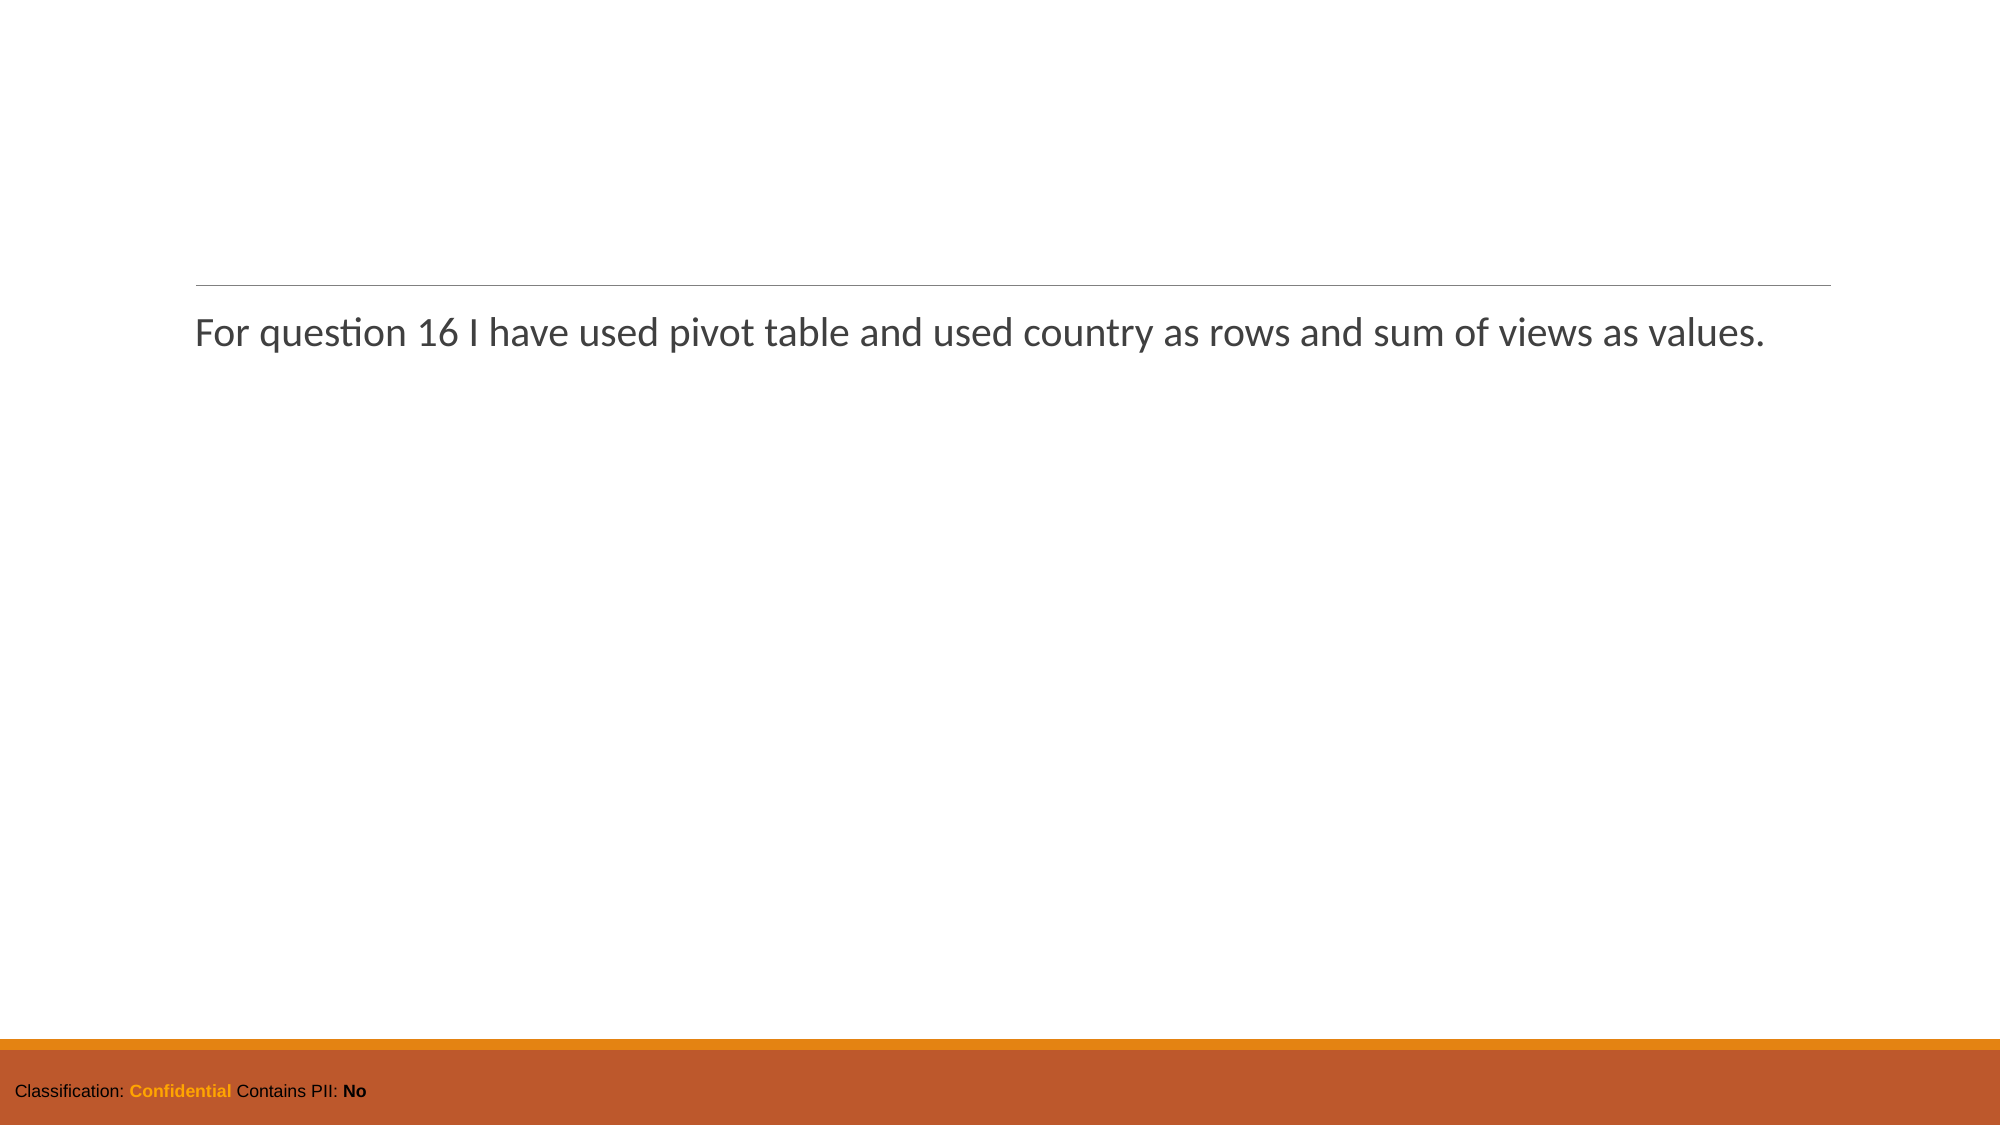

#
For question 16 I have used pivot table and used country as rows and sum of views as values.